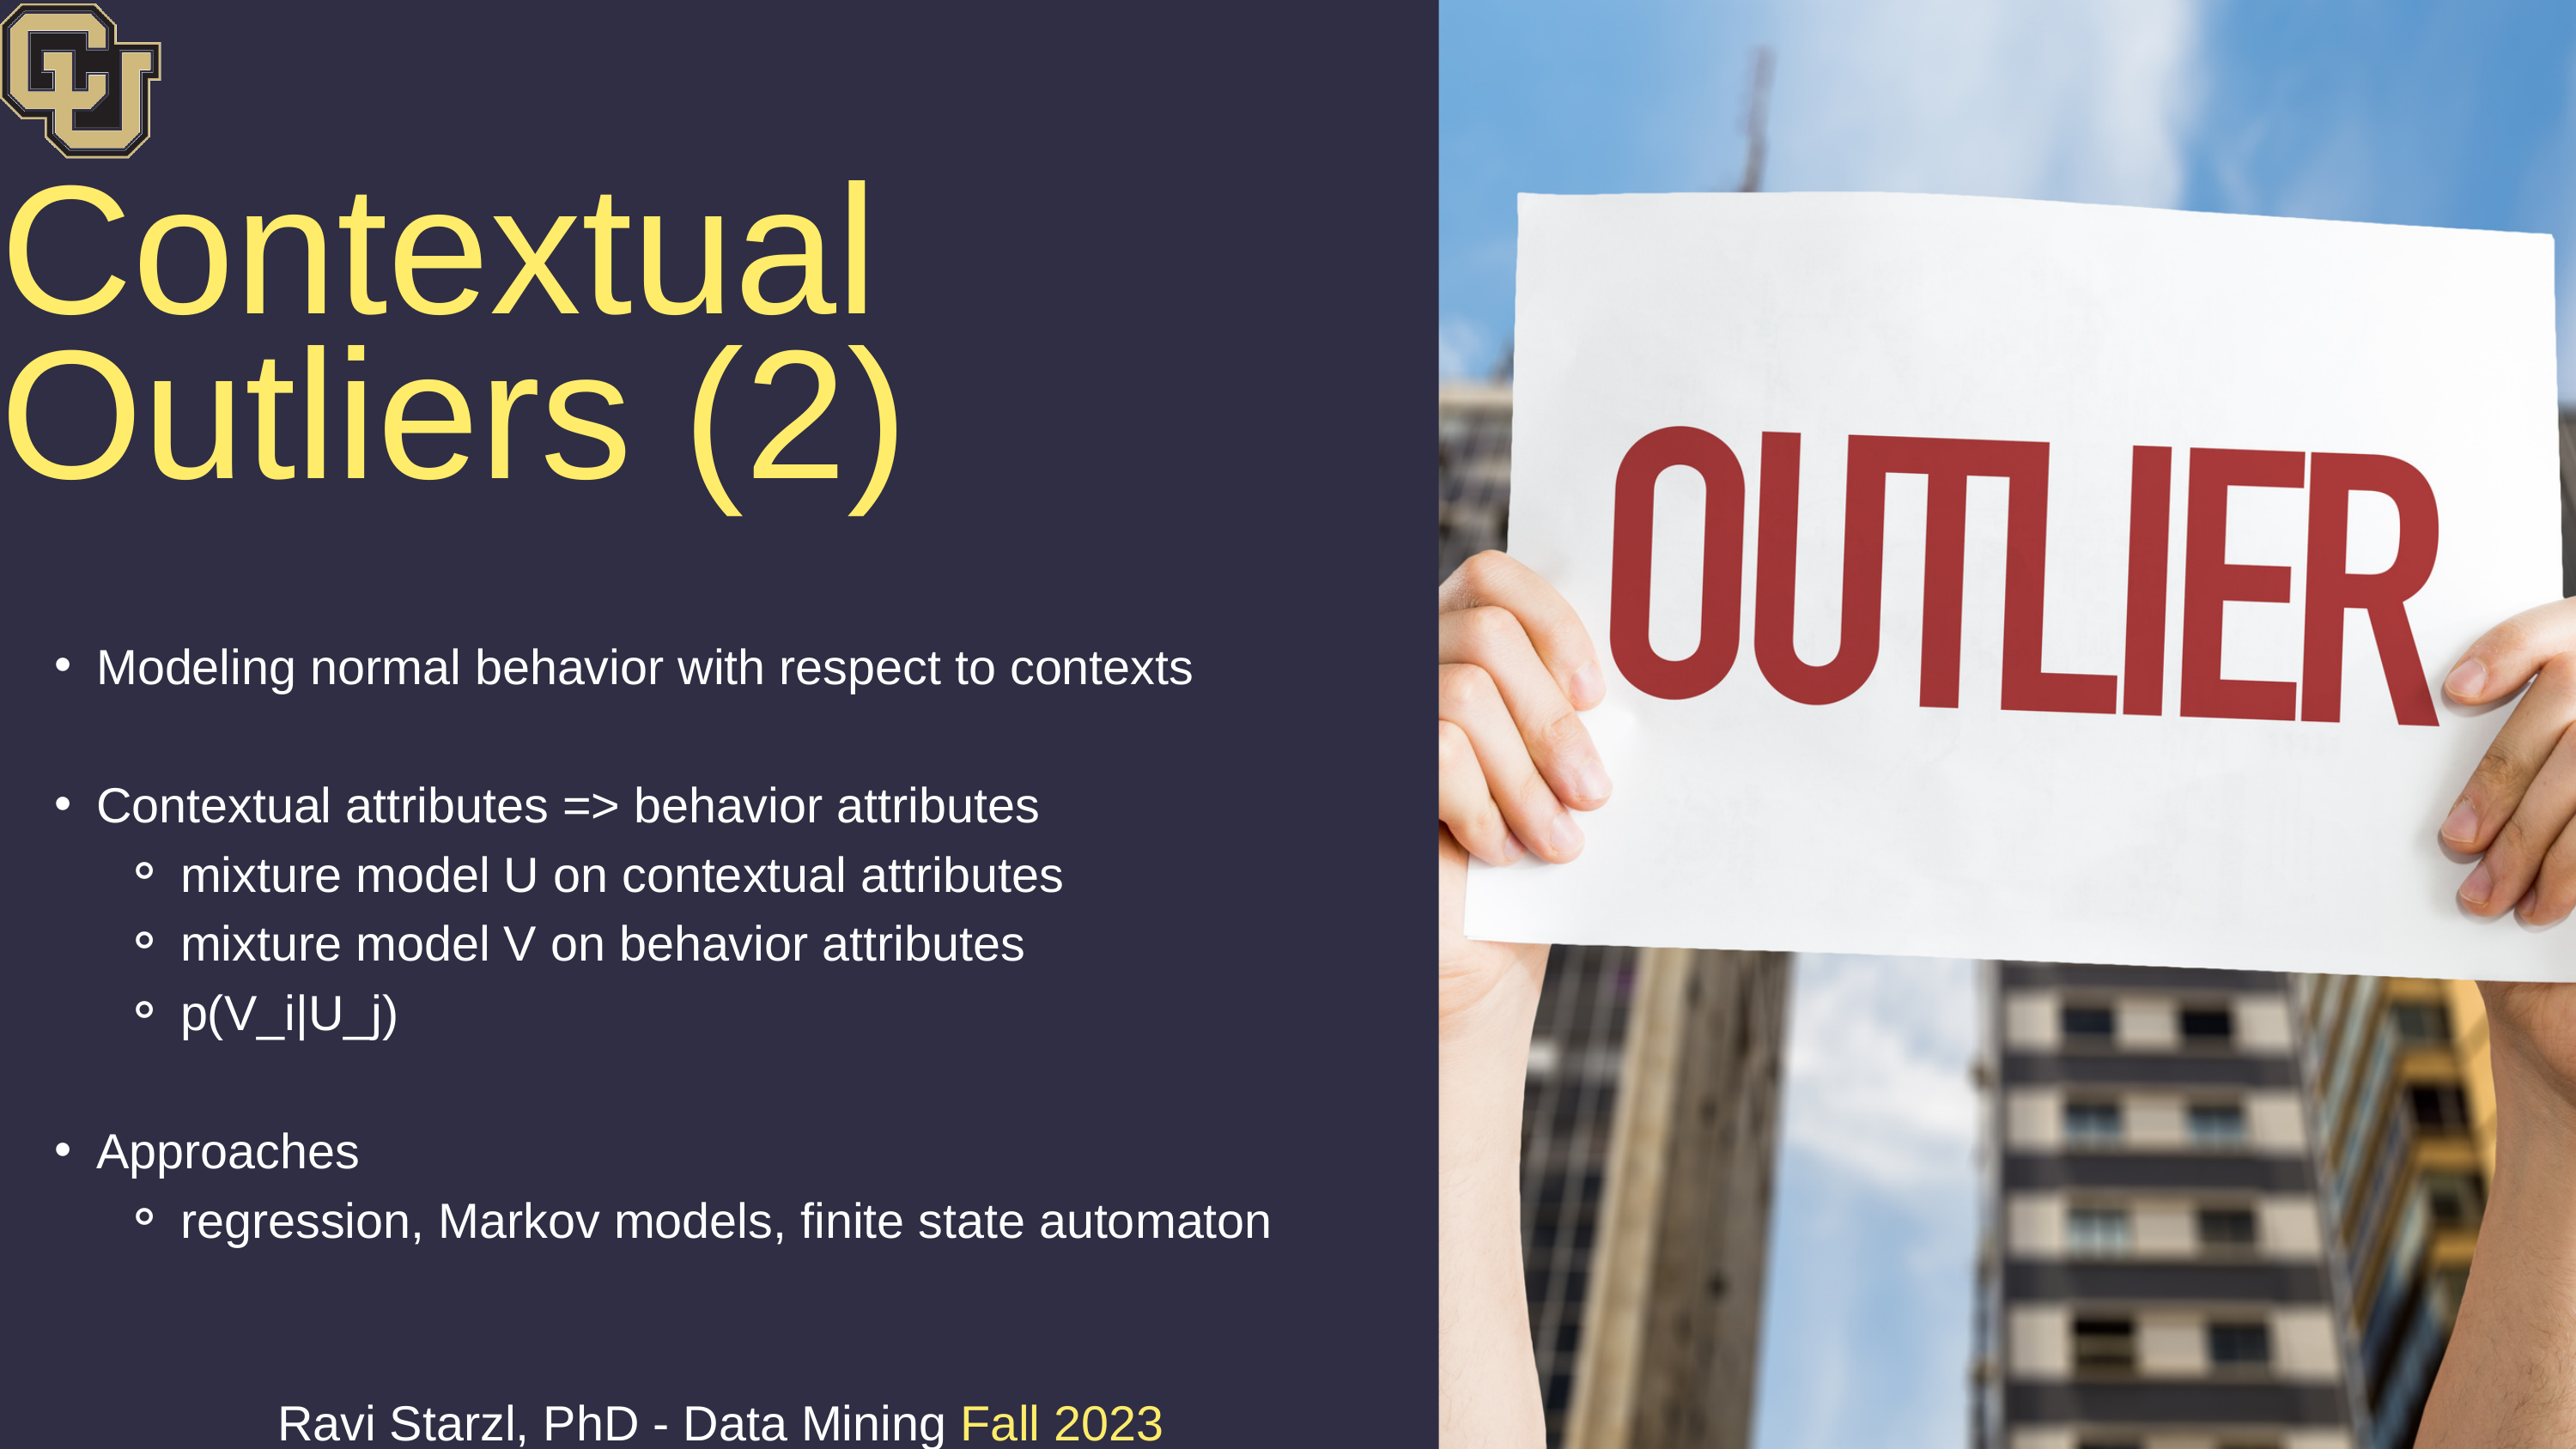

Contextual Outliers (2)

Modeling normal behavior with respect to contexts

Contextual attributes => behavior attributes
mixture model U on contextual attributes
mixture model V on behavior attributes
p(V_i|U_j)

Approaches
regression, Markov models, finite state automaton
Ravi Starzl, PhD - Data Mining Fall 2023